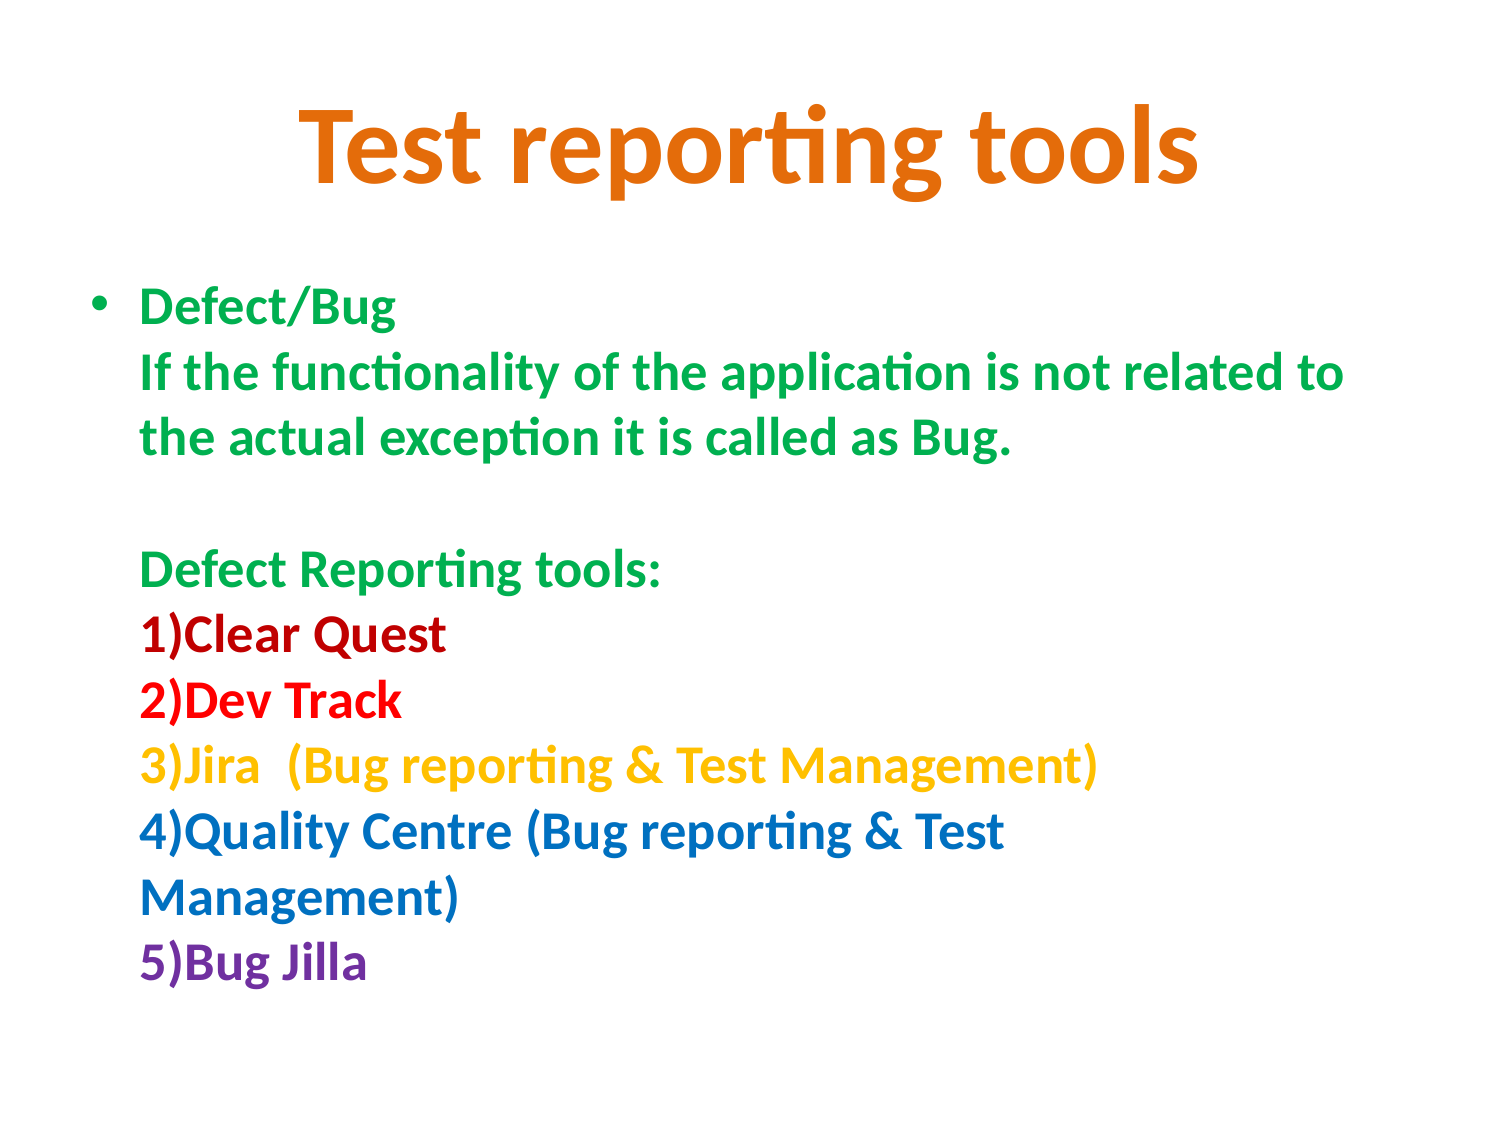

# Test reporting tools
Defect/Bug
If the functionality of the application is not related to the actual exception it is called as Bug.
Defect Reporting tools:
1)Clear Quest
2)Dev Track
3)Jira  (Bug reporting & Test Management)
4)Quality Centre (Bug reporting & Test                      Management)
5)Bug Jilla